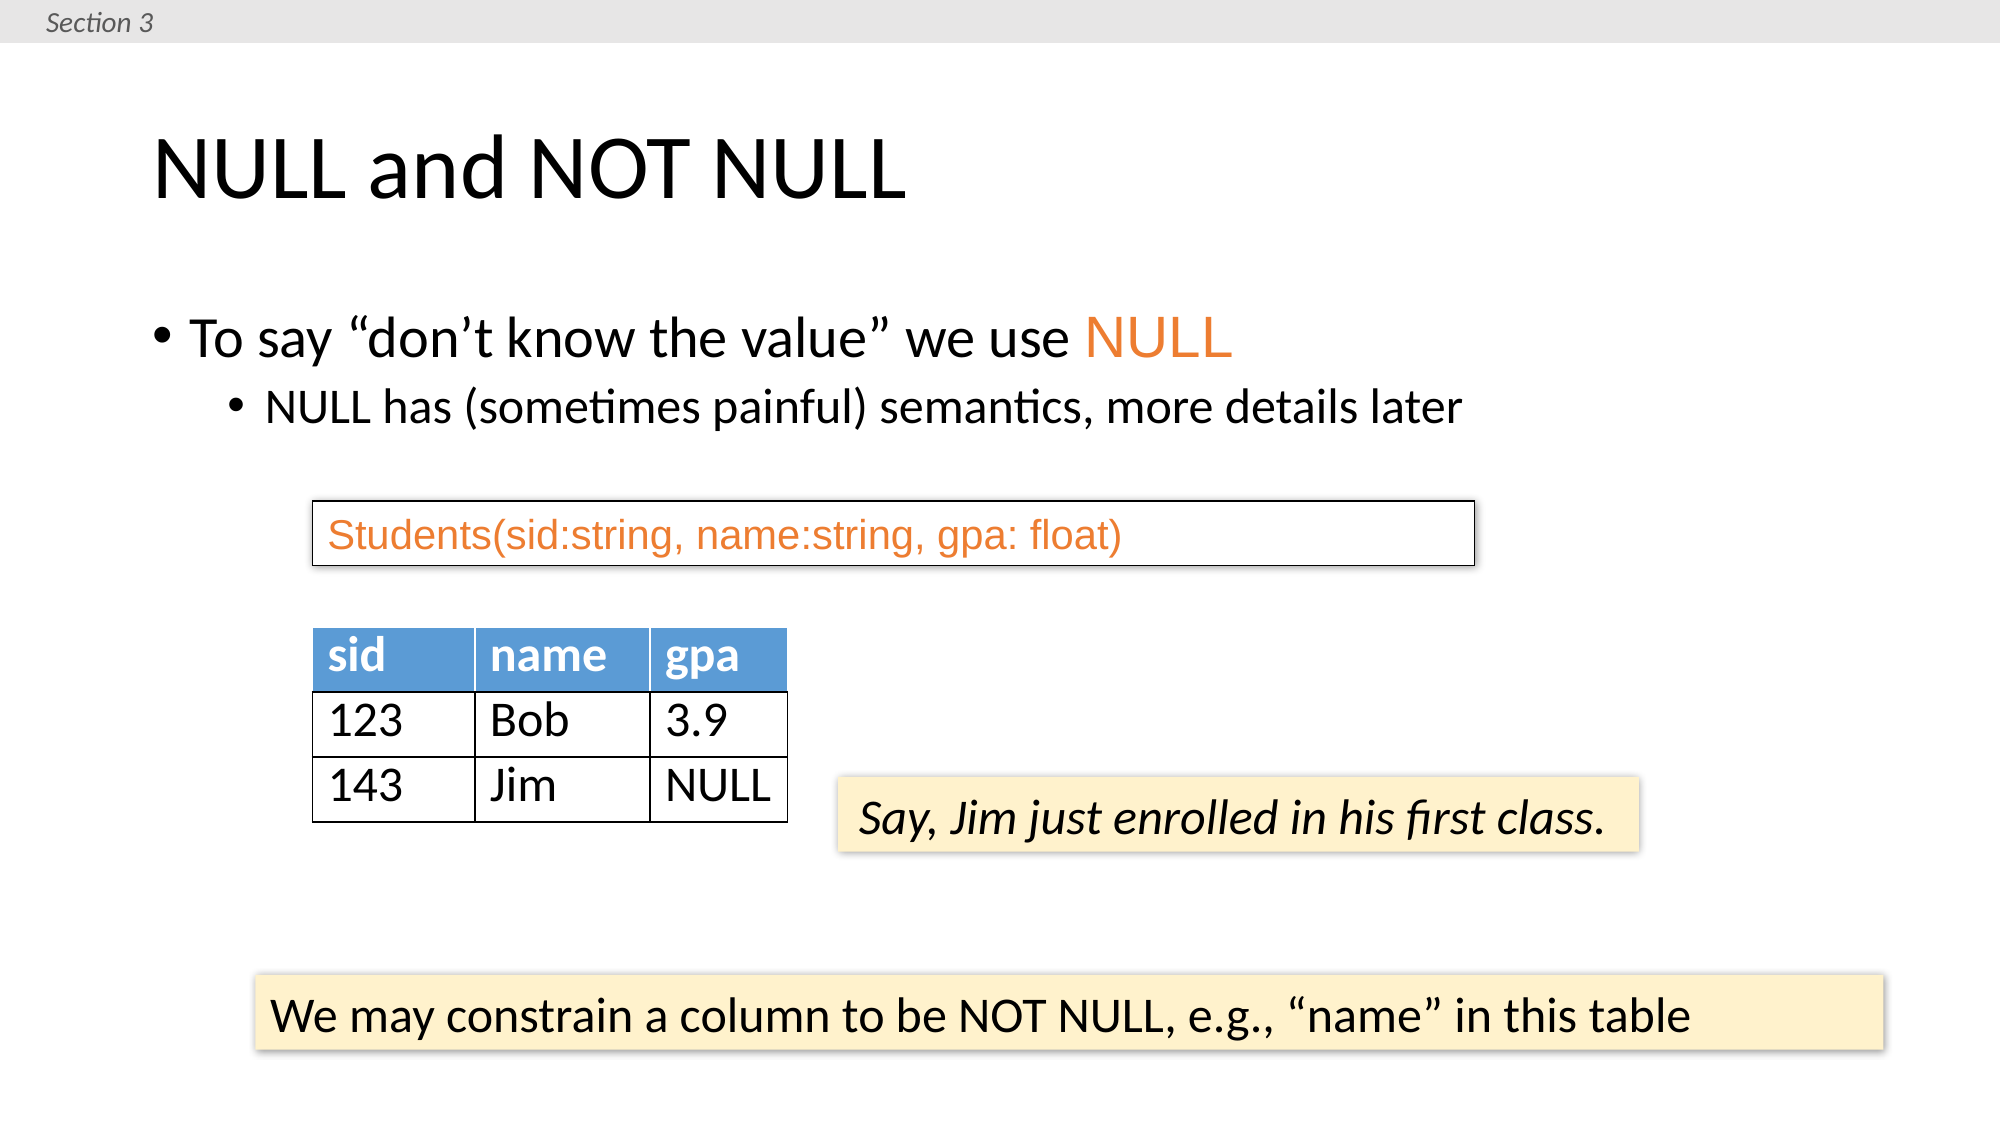

Section 3
# NULL and NOT NULL
To say “don’t know the value” we use NULL
NULL has (sometimes painful) semantics, more details later

Students(sid:string, name:string, gpa: float)
| sid | name | gpa |
| --- | --- | --- |
| 123 | Bob | 3.9 |
| 143 | Jim | NULL |
Say, Jim just enrolled in his first class.
We may constrain a column to be NOT NULL, e.g., “name” in this table